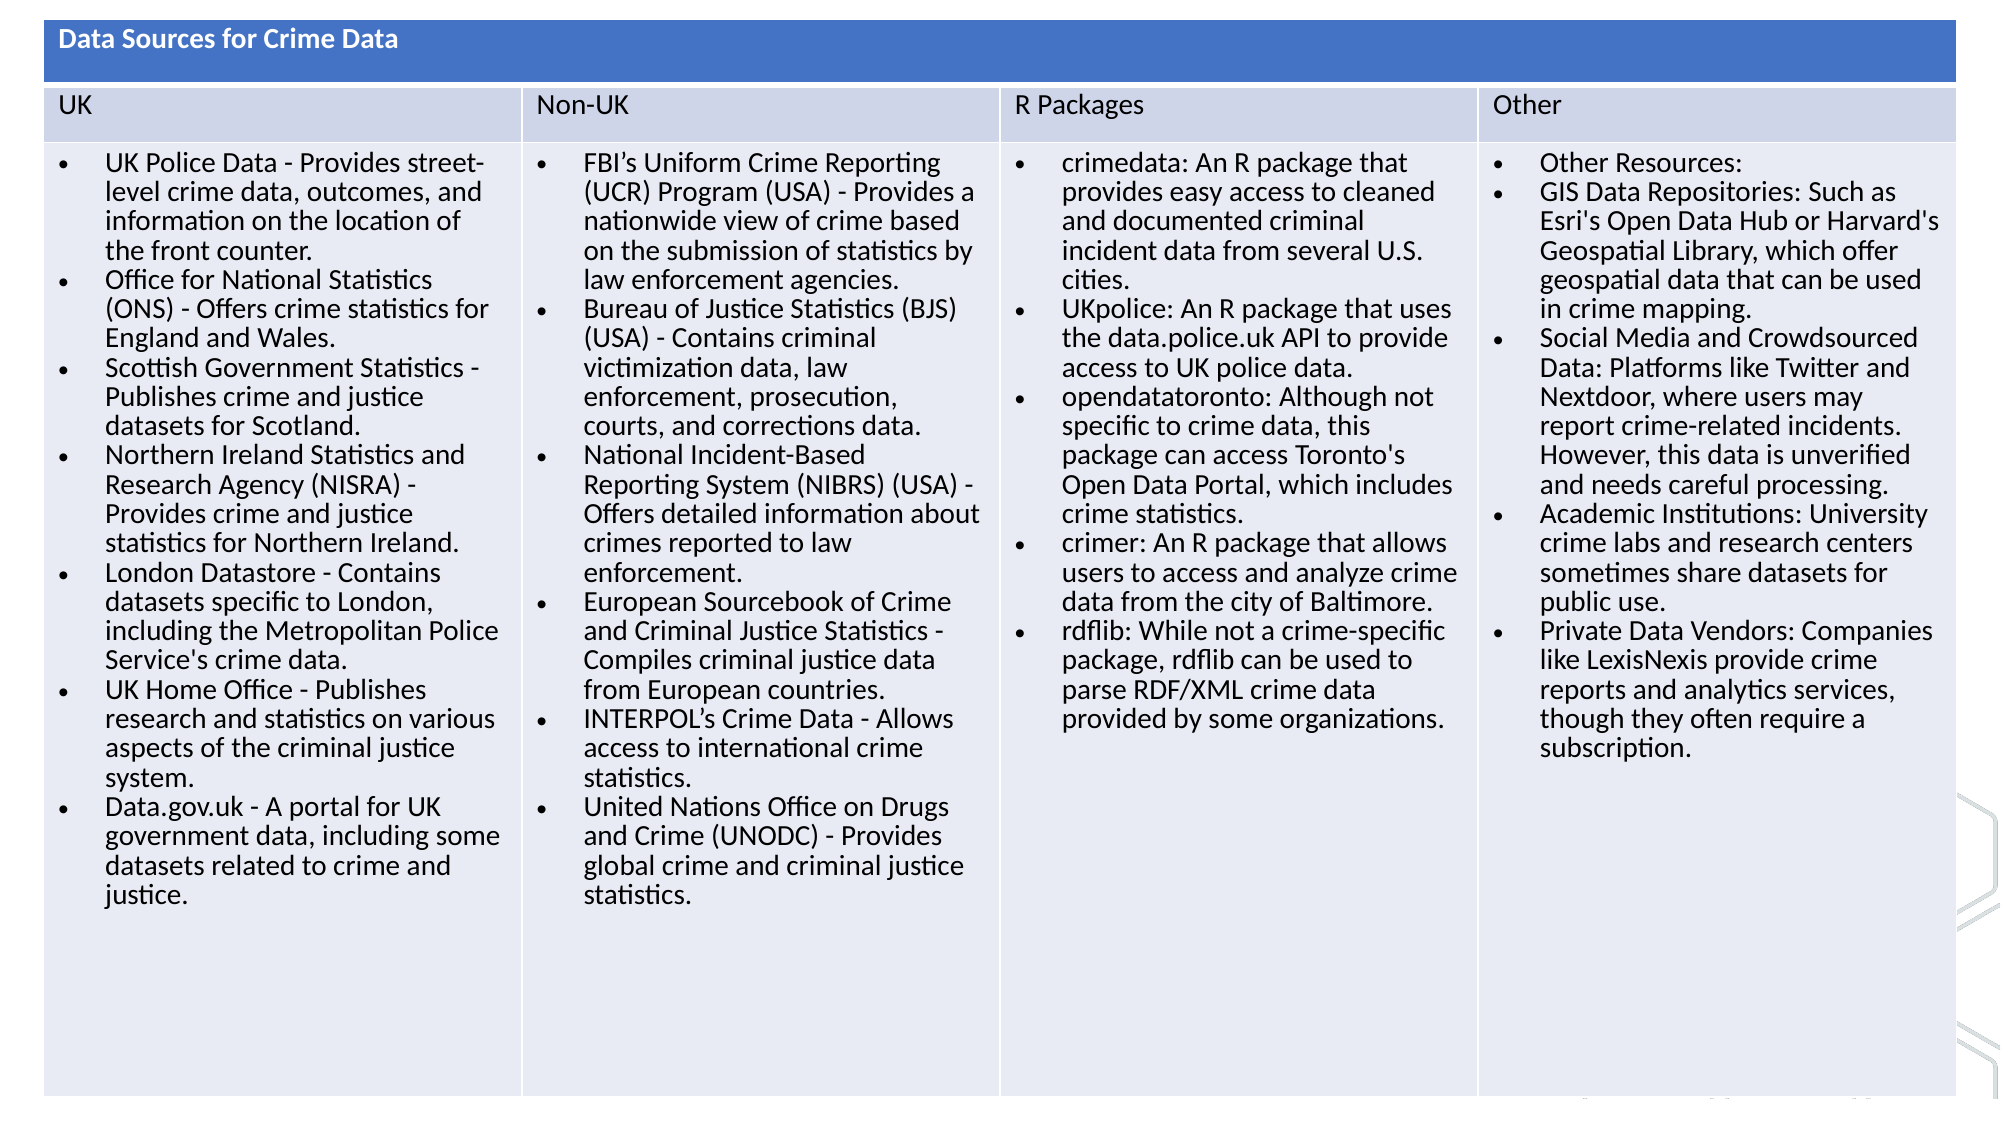

# Data sources for crime data
| Data Sources for Crime Data |  |  |  |
| --- | --- | --- | --- |
| UK | Non-UK | R Packages | Other |
| UK Police Data - Provides street-level crime data, outcomes, and information on the location of the front counter. Office for National Statistics (ONS) - Offers crime statistics for England and Wales. Scottish Government Statistics - Publishes crime and justice datasets for Scotland. Northern Ireland Statistics and Research Agency (NISRA) - Provides crime and justice statistics for Northern Ireland. London Datastore - Contains datasets specific to London, including the Metropolitan Police Service's crime data. UK Home Office - Publishes research and statistics on various aspects of the criminal justice system. Data.gov.uk - A portal for UK government data, including some datasets related to crime and justice. | FBI’s Uniform Crime Reporting (UCR) Program (USA) - Provides a nationwide view of crime based on the submission of statistics by law enforcement agencies. Bureau of Justice Statistics (BJS) (USA) - Contains criminal victimization data, law enforcement, prosecution, courts, and corrections data. National Incident-Based Reporting System (NIBRS) (USA) - Offers detailed information about crimes reported to law enforcement. European Sourcebook of Crime and Criminal Justice Statistics - Compiles criminal justice data from European countries. INTERPOL’s Crime Data - Allows access to international crime statistics. United Nations Office on Drugs and Crime (UNODC) - Provides global crime and criminal justice statistics. | crimedata: An R package that provides easy access to cleaned and documented criminal incident data from several U.S. cities. UKpolice: An R package that uses the data.police.uk API to provide access to UK police data. opendatatoronto: Although not specific to crime data, this package can access Toronto's Open Data Portal, which includes crime statistics. crimer: An R package that allows users to access and analyze crime data from the city of Baltimore. rdflib: While not a crime-specific package, rdflib can be used to parse RDF/XML crime data provided by some organizations. | Other Resources: GIS Data Repositories: Such as Esri's Open Data Hub or Harvard's Geospatial Library, which offer geospatial data that can be used in crime mapping. Social Media and Crowdsourced Data: Platforms like Twitter and Nextdoor, where users may report crime-related incidents. However, this data is unverified and needs careful processing. Academic Institutions: University crime labs and research centers sometimes share datasets for public use. Private Data Vendors: Companies like LexisNexis provide crime reports and analytics services, though they often require a subscription. |
52